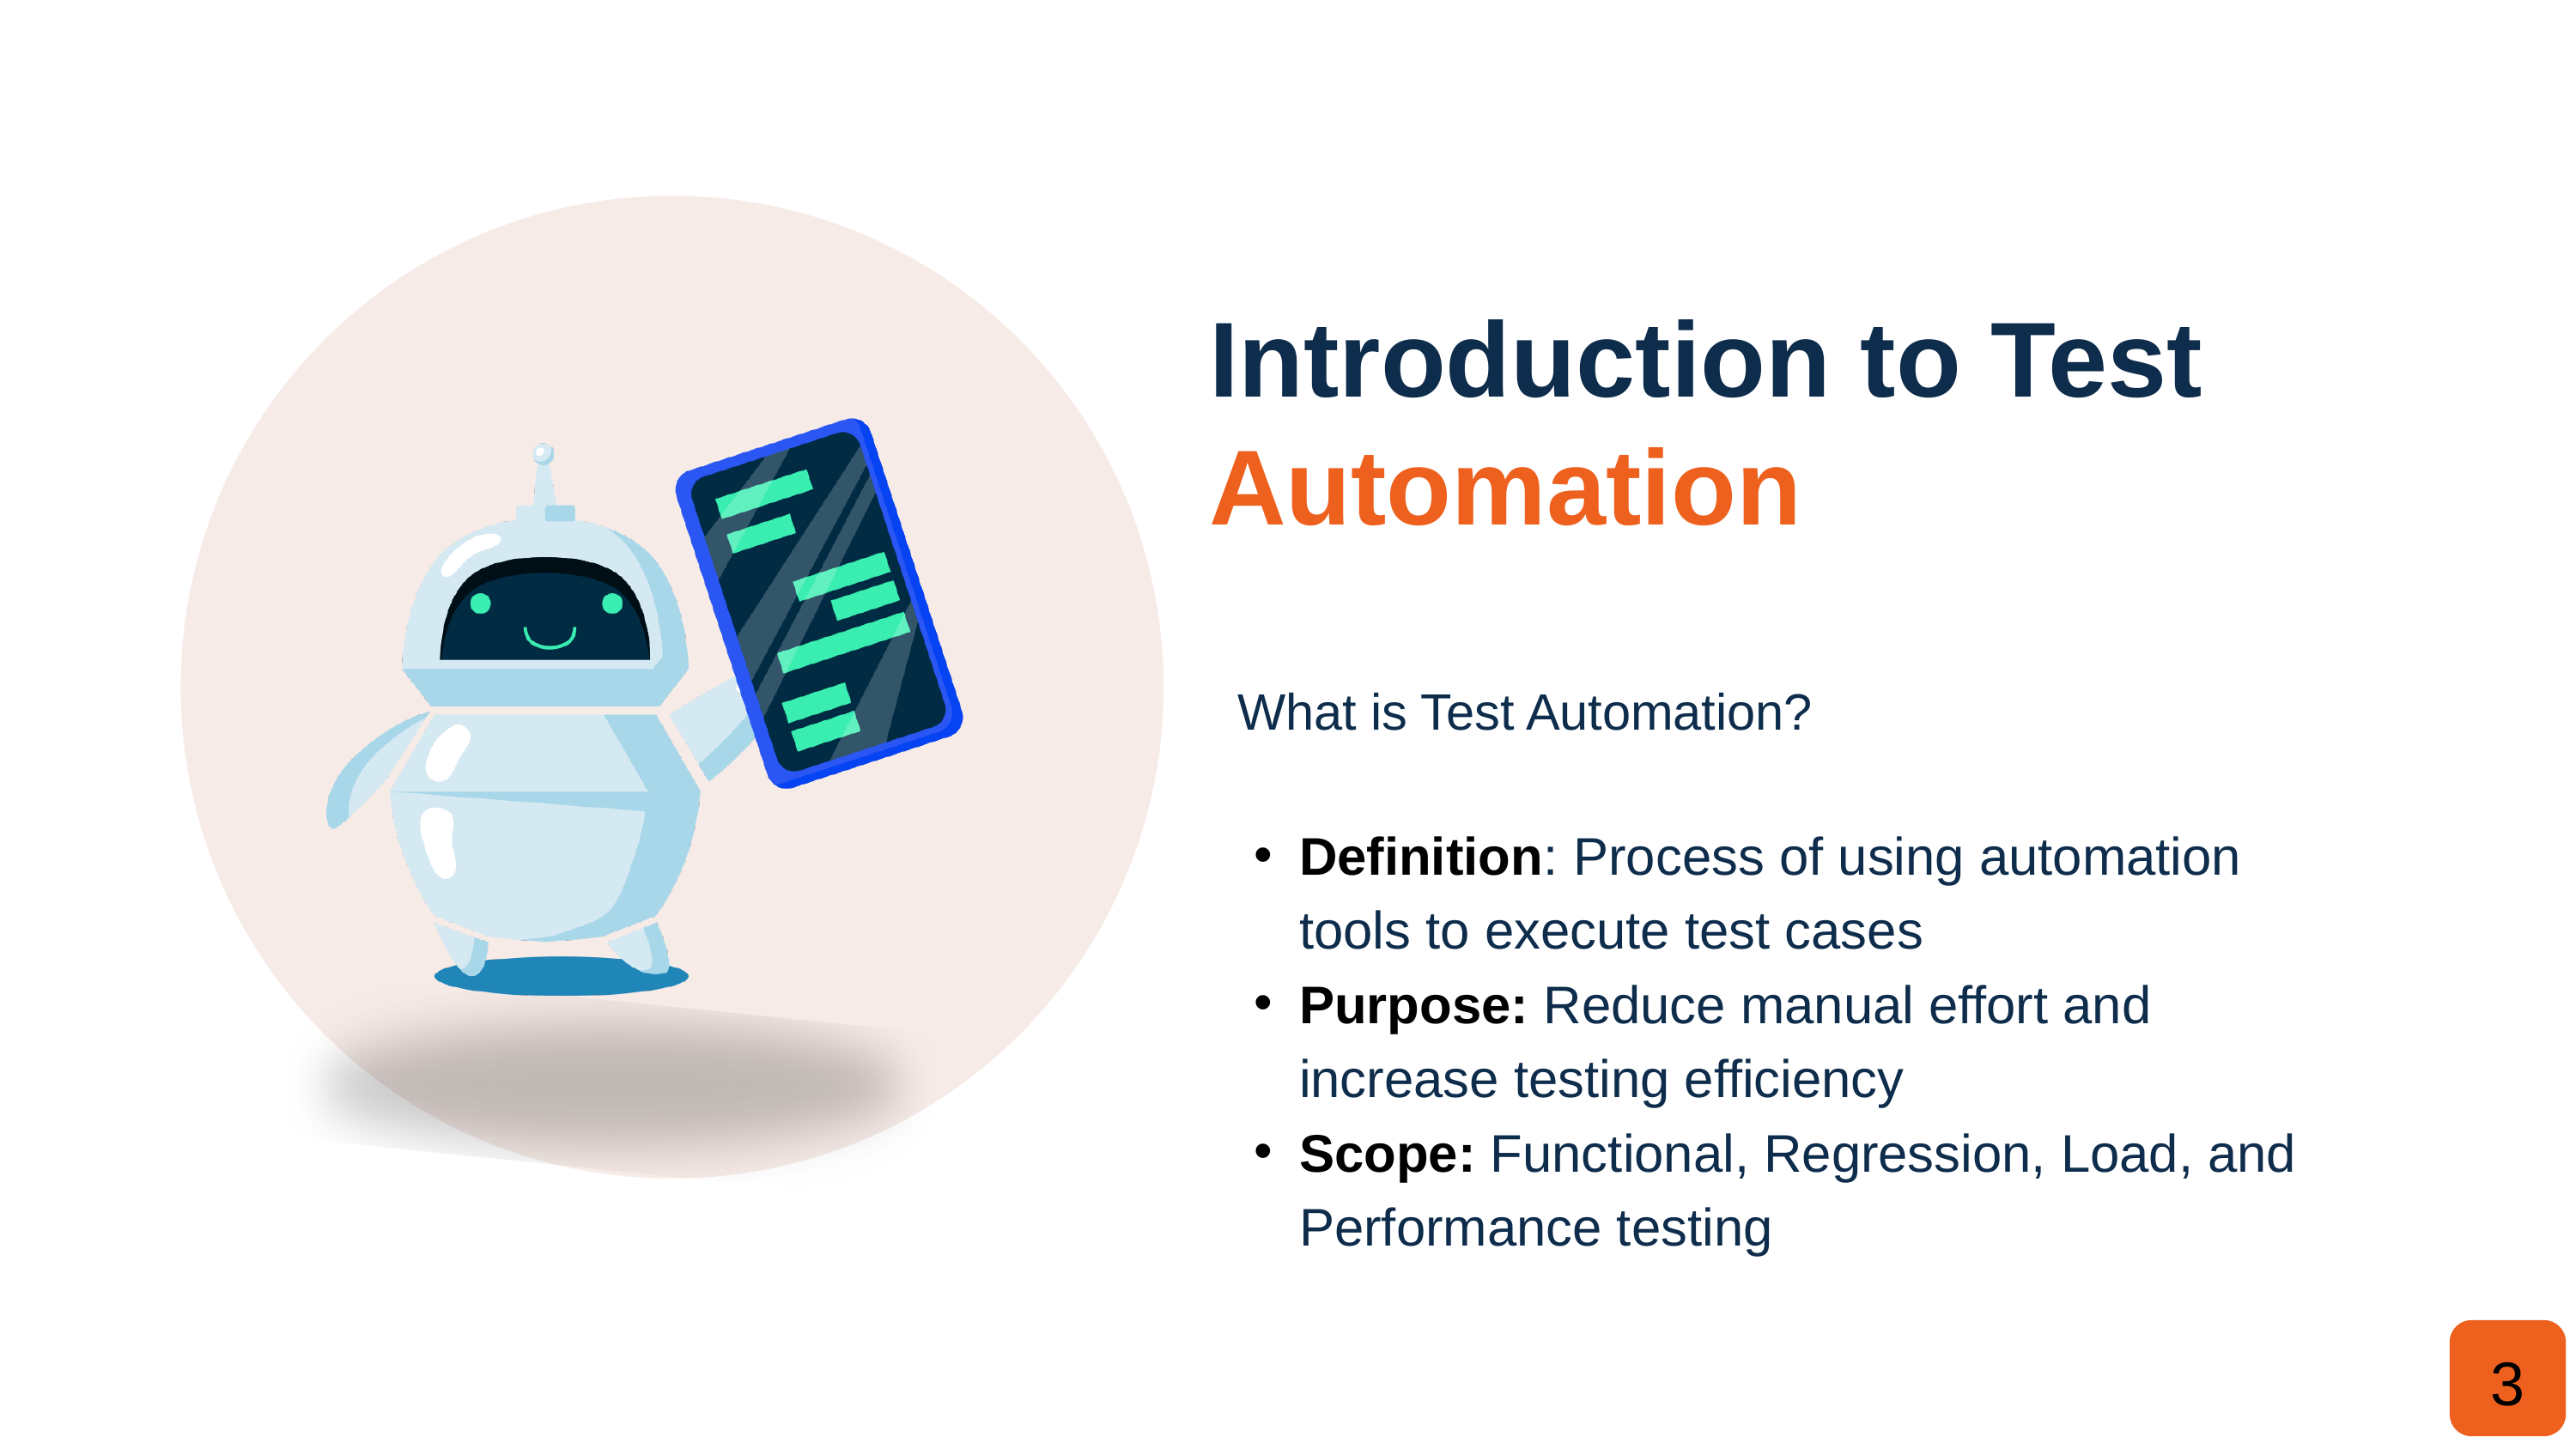

Introduction to Test Automation
  What is Test Automation?

Definition: Process of using automation tools to execute test cases
Purpose: Reduce manual effort and increase testing efficiency
Scope: Functional, Regression, Load, and Performance testing

3